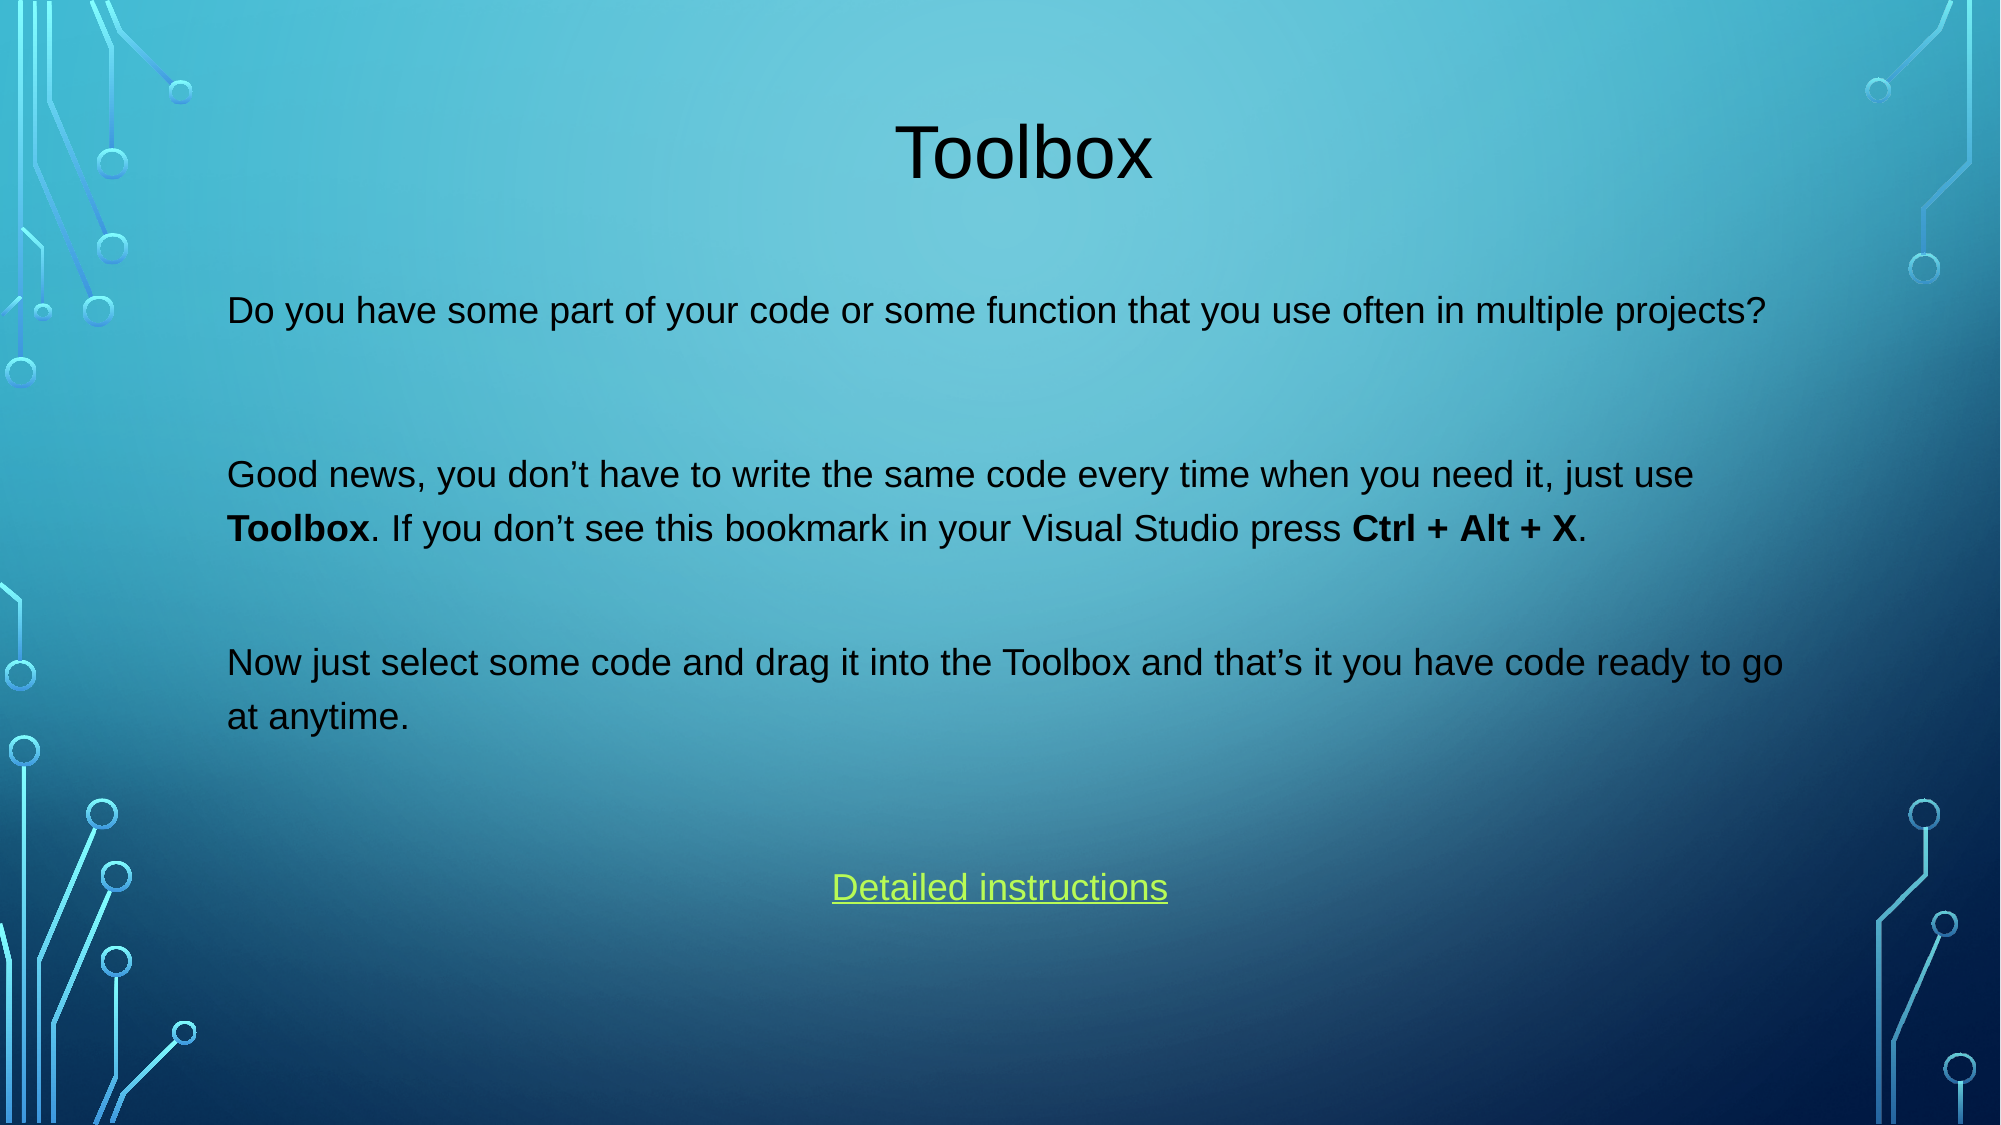

# Toolbox
Do you have some part of your code or some function that you use often in multiple projects?
Good news, you don’t have to write the same code every time when you need it, just use Toolbox. If you don’t see this bookmark in your Visual Studio press Ctrl + Alt + X.
Now just select some code and drag it into the Toolbox and that’s it you have code ready to go at anytime.
Detailed instructions